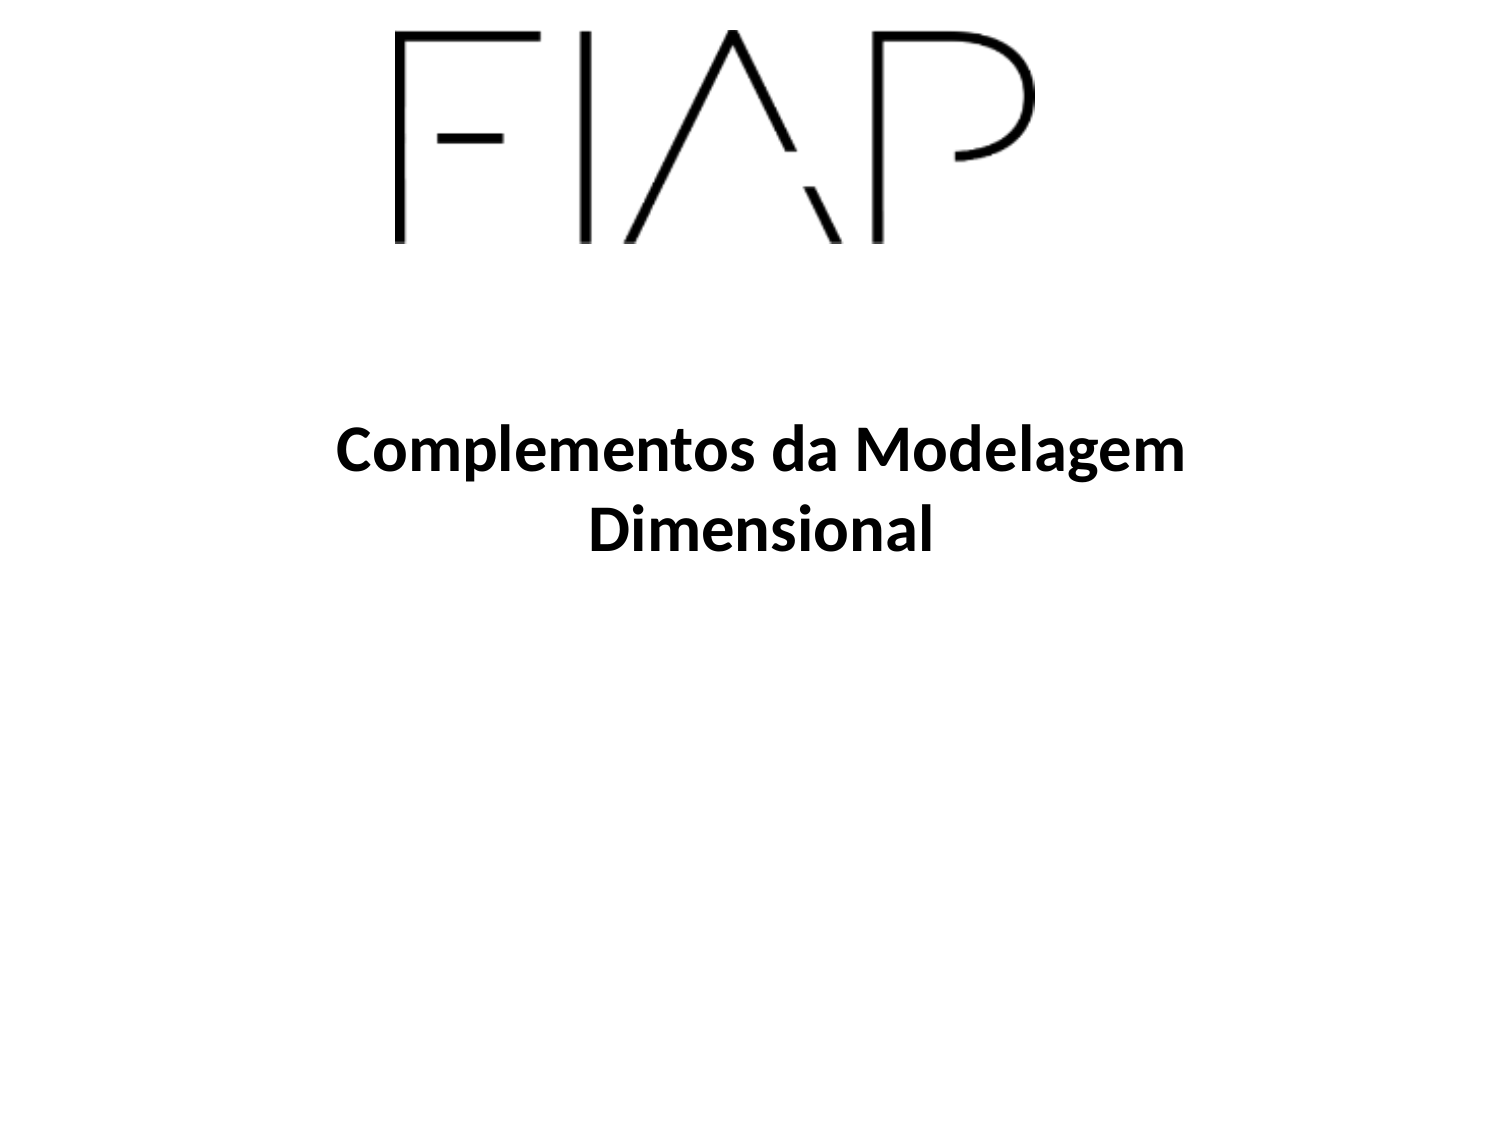

Complementos da Modelagem Dimensional
MBA
BUSINESS INTELLIGENCE